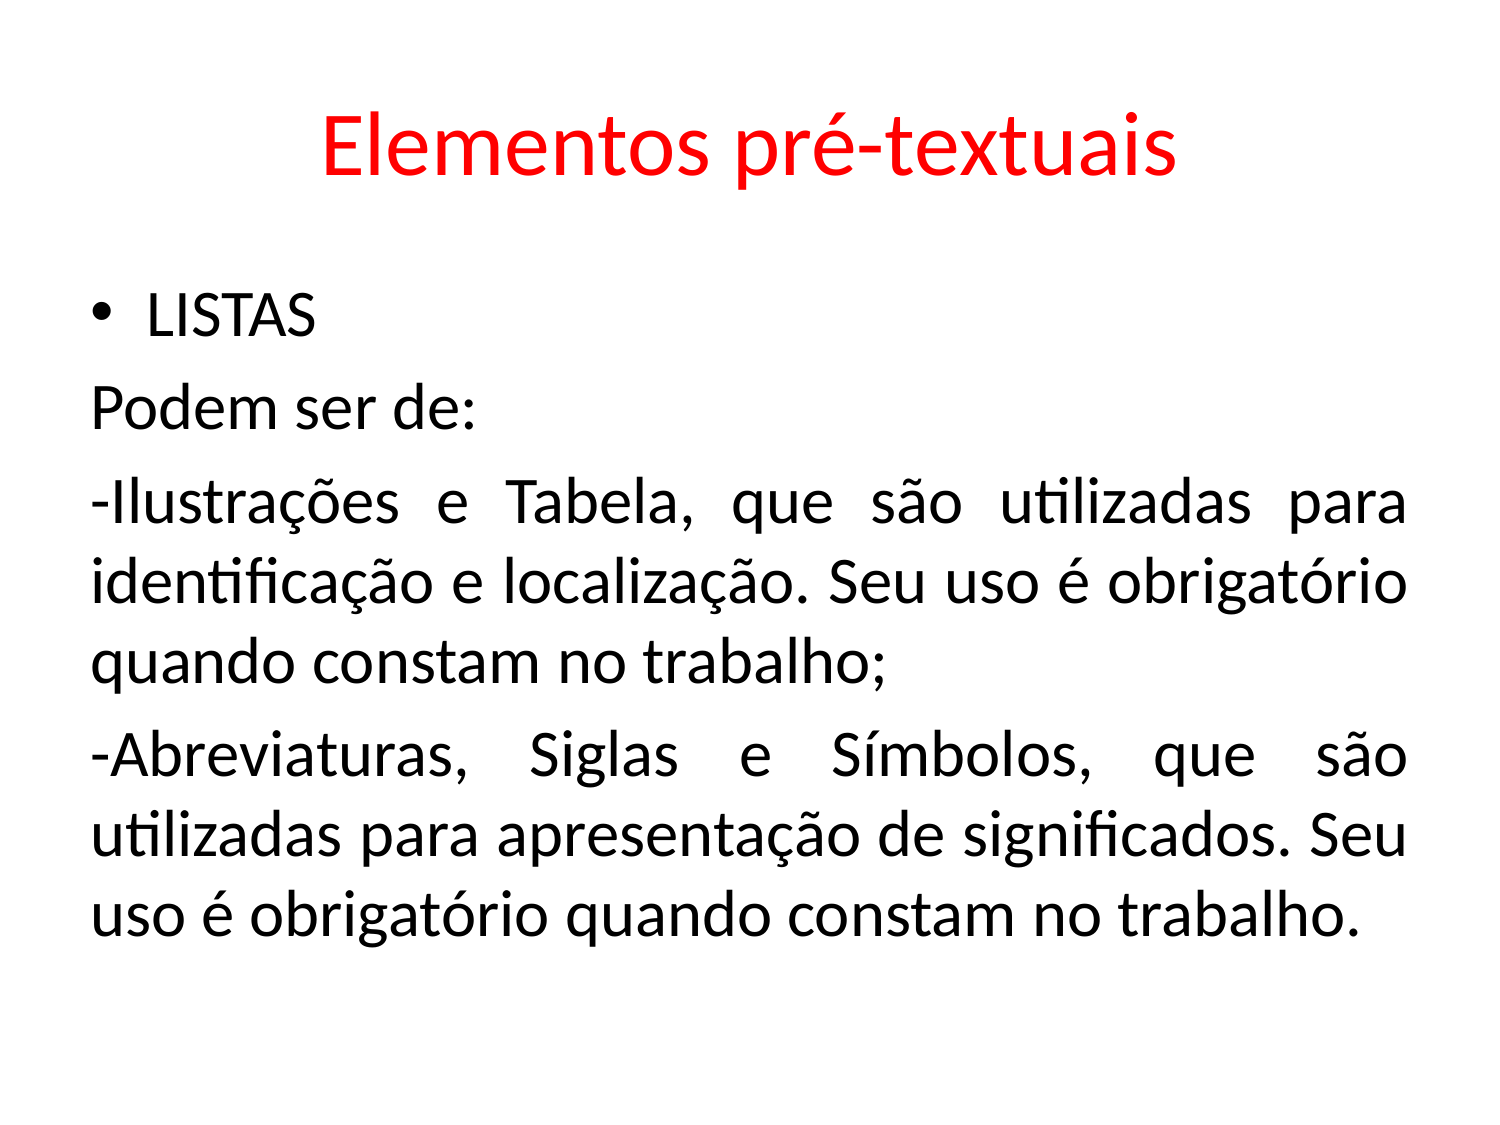

# Elementos pré-textuais
LISTAS
Podem ser de:
-Ilustrações e Tabela, que são utilizadas para identificação e localização. Seu uso é obrigatório quando constam no trabalho;
-Abreviaturas, Siglas e Símbolos, que são utilizadas para apresentação de significados. Seu uso é obrigatório quando constam no trabalho.